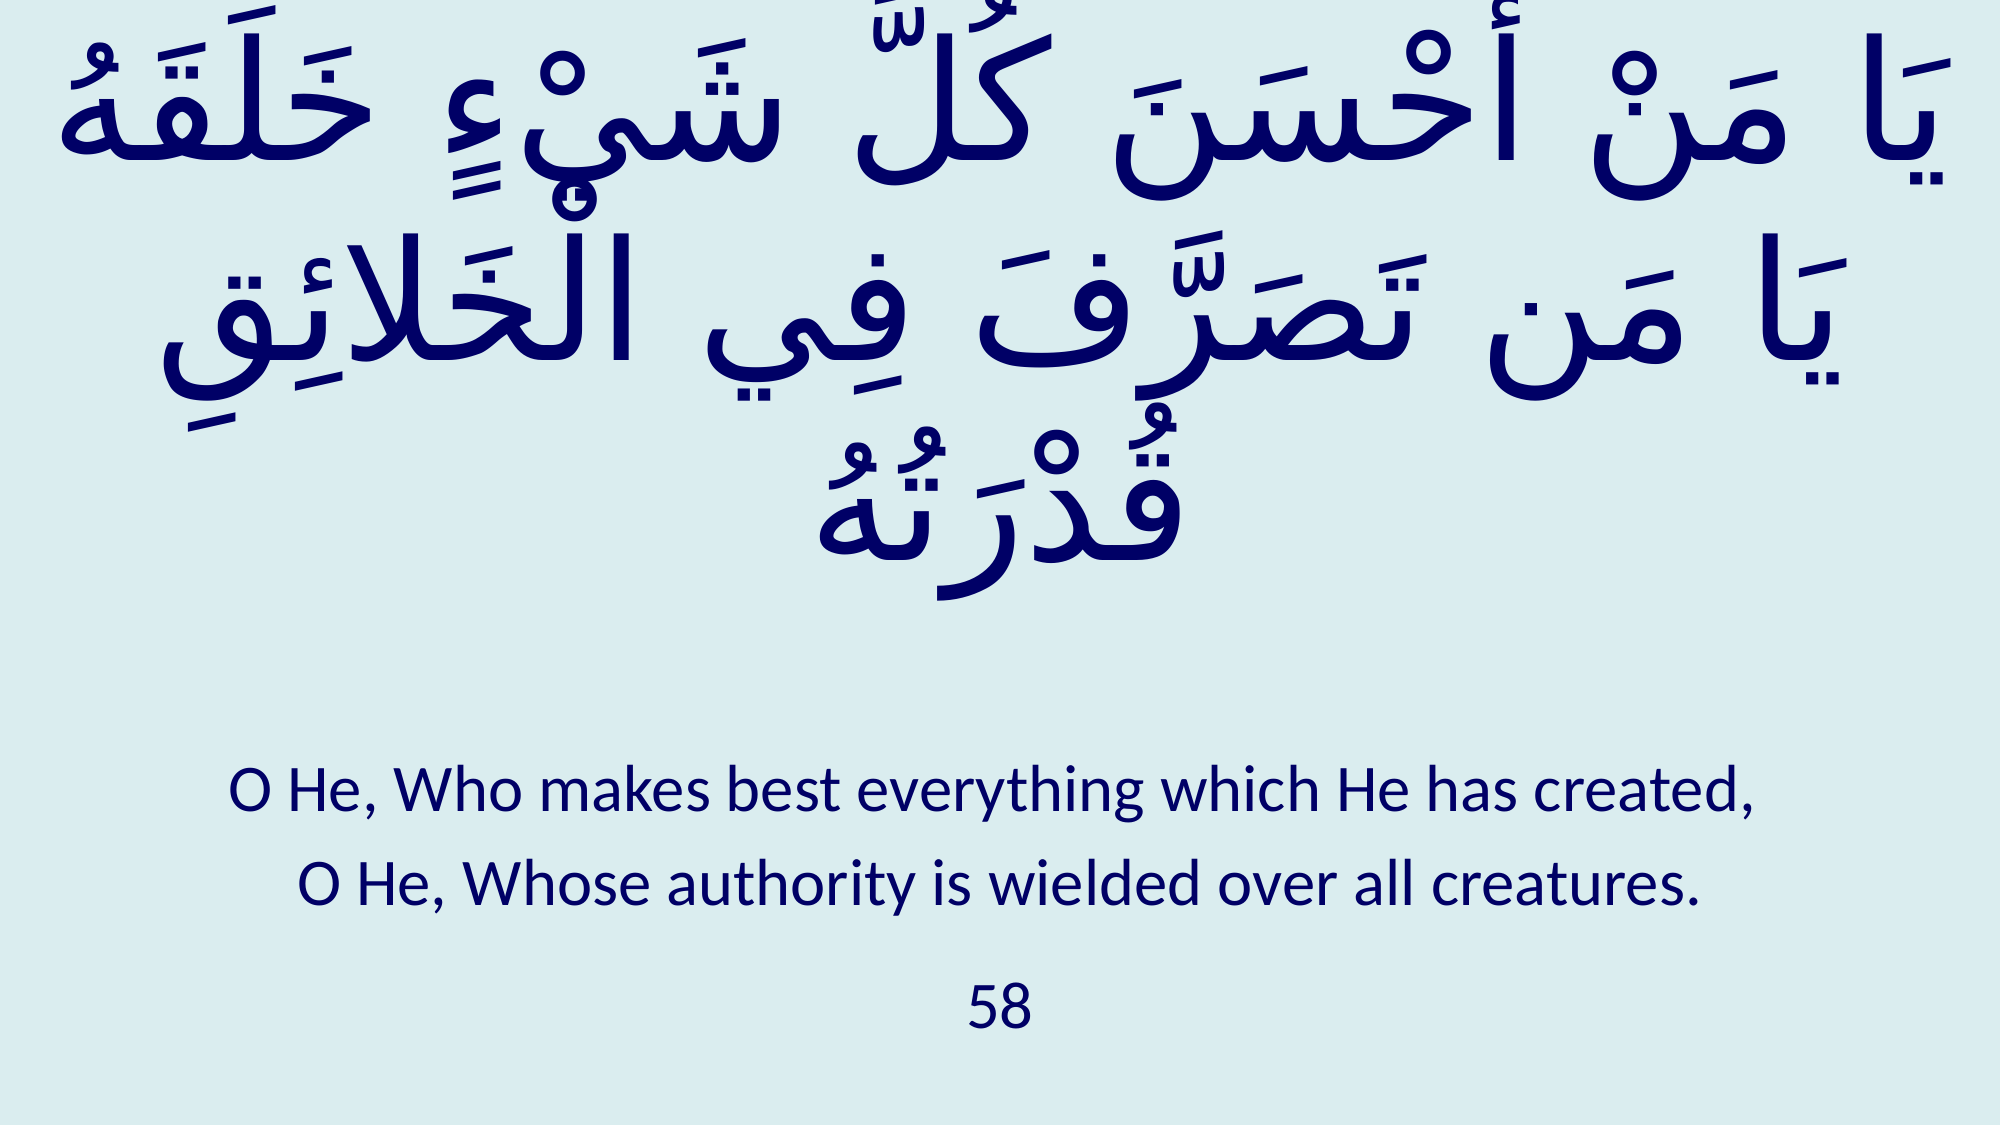

# يَا مَنْ أَحْسَنَ كُلَّ شَيْءٍ خَلَقَهُ يَا مَن تَصَرَّفَ فِي الْخَلائِقِ قُدْرَتُهُ
O He, Who makes best everything which He has created,
O He, Whose authority is wielded over all creatures.
58